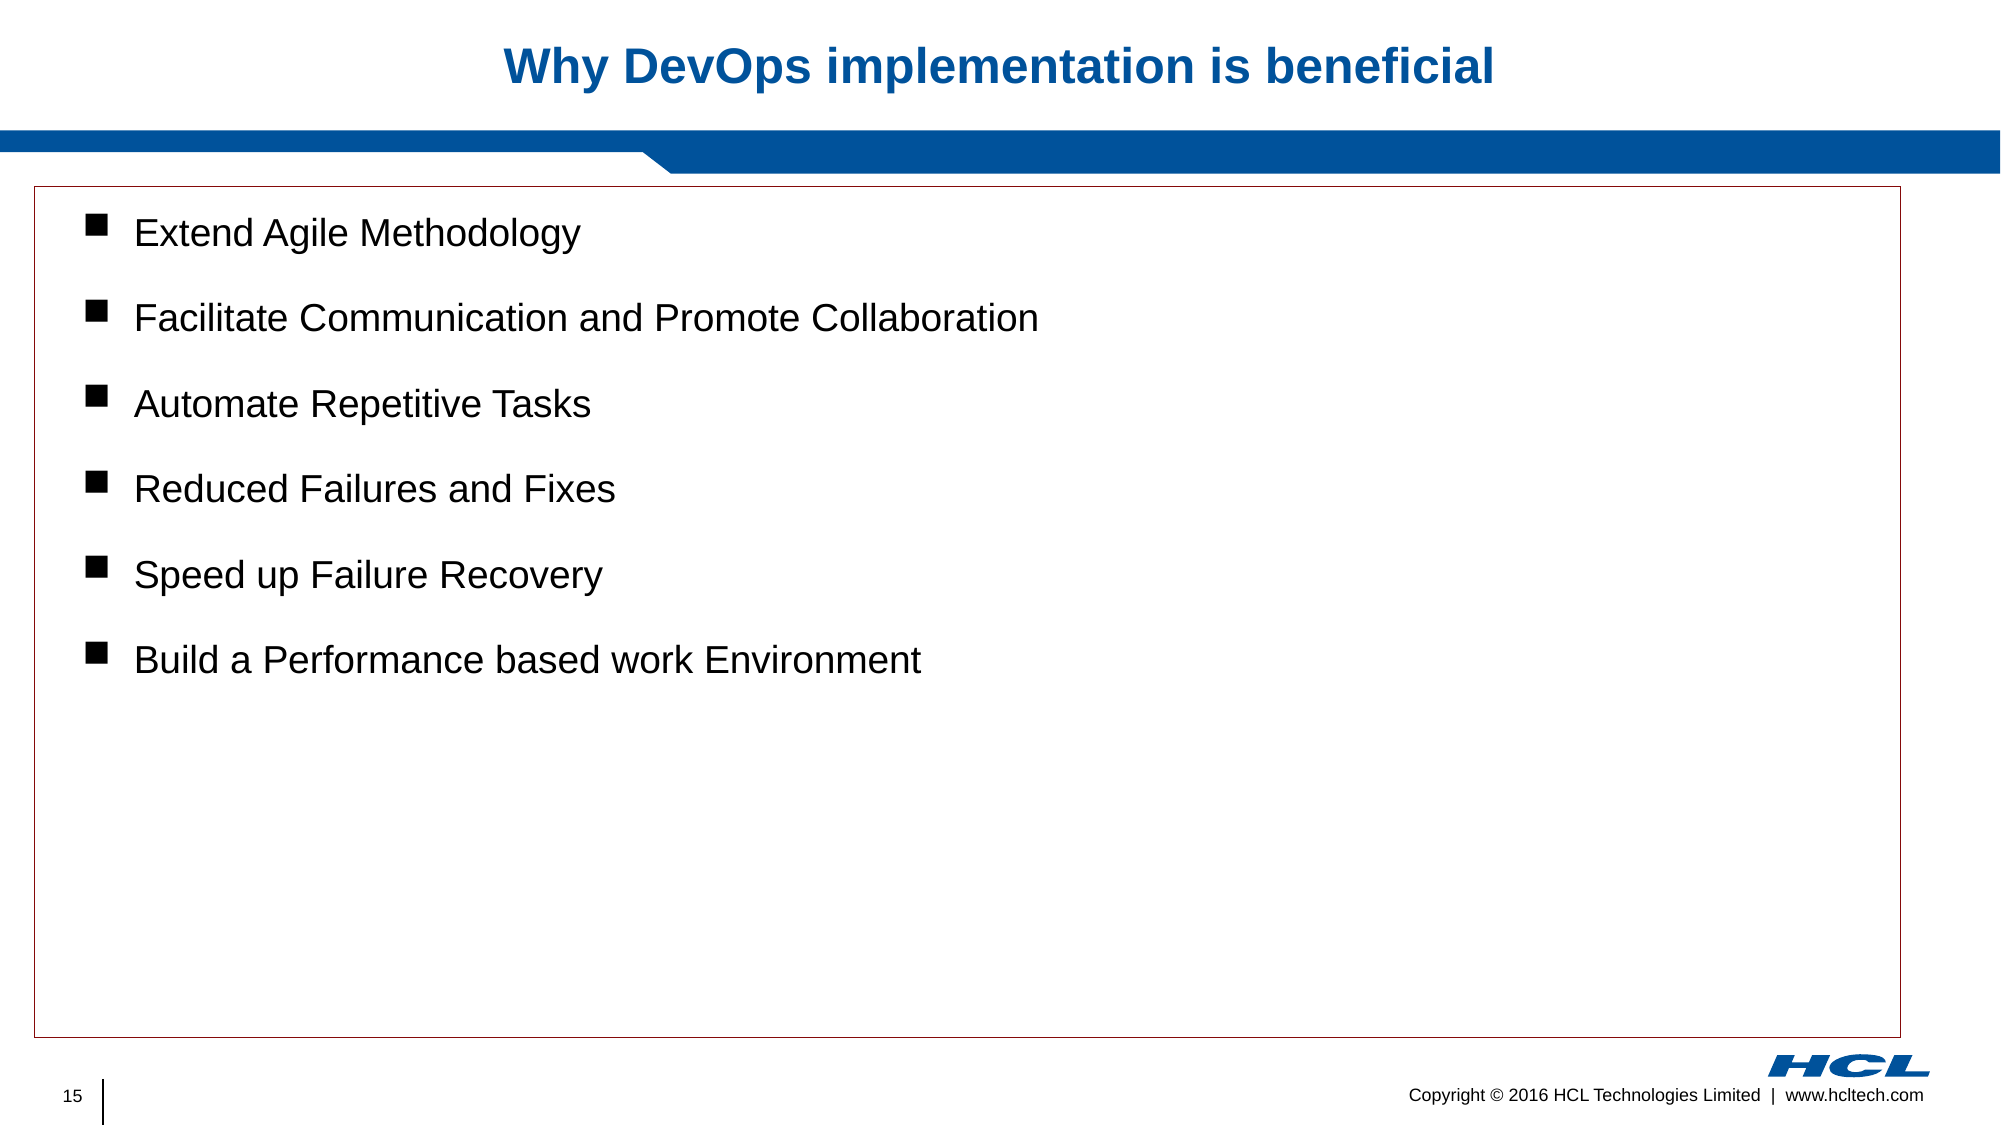

# Why DevOps implementation is beneficial

Extend Agile Methodology
Facilitate Communication and Promote Collaboration
Automate Repetitive Tasks
Reduced Failures and Fixes
Speed up Failure Recovery
Build a Performance based work Environment